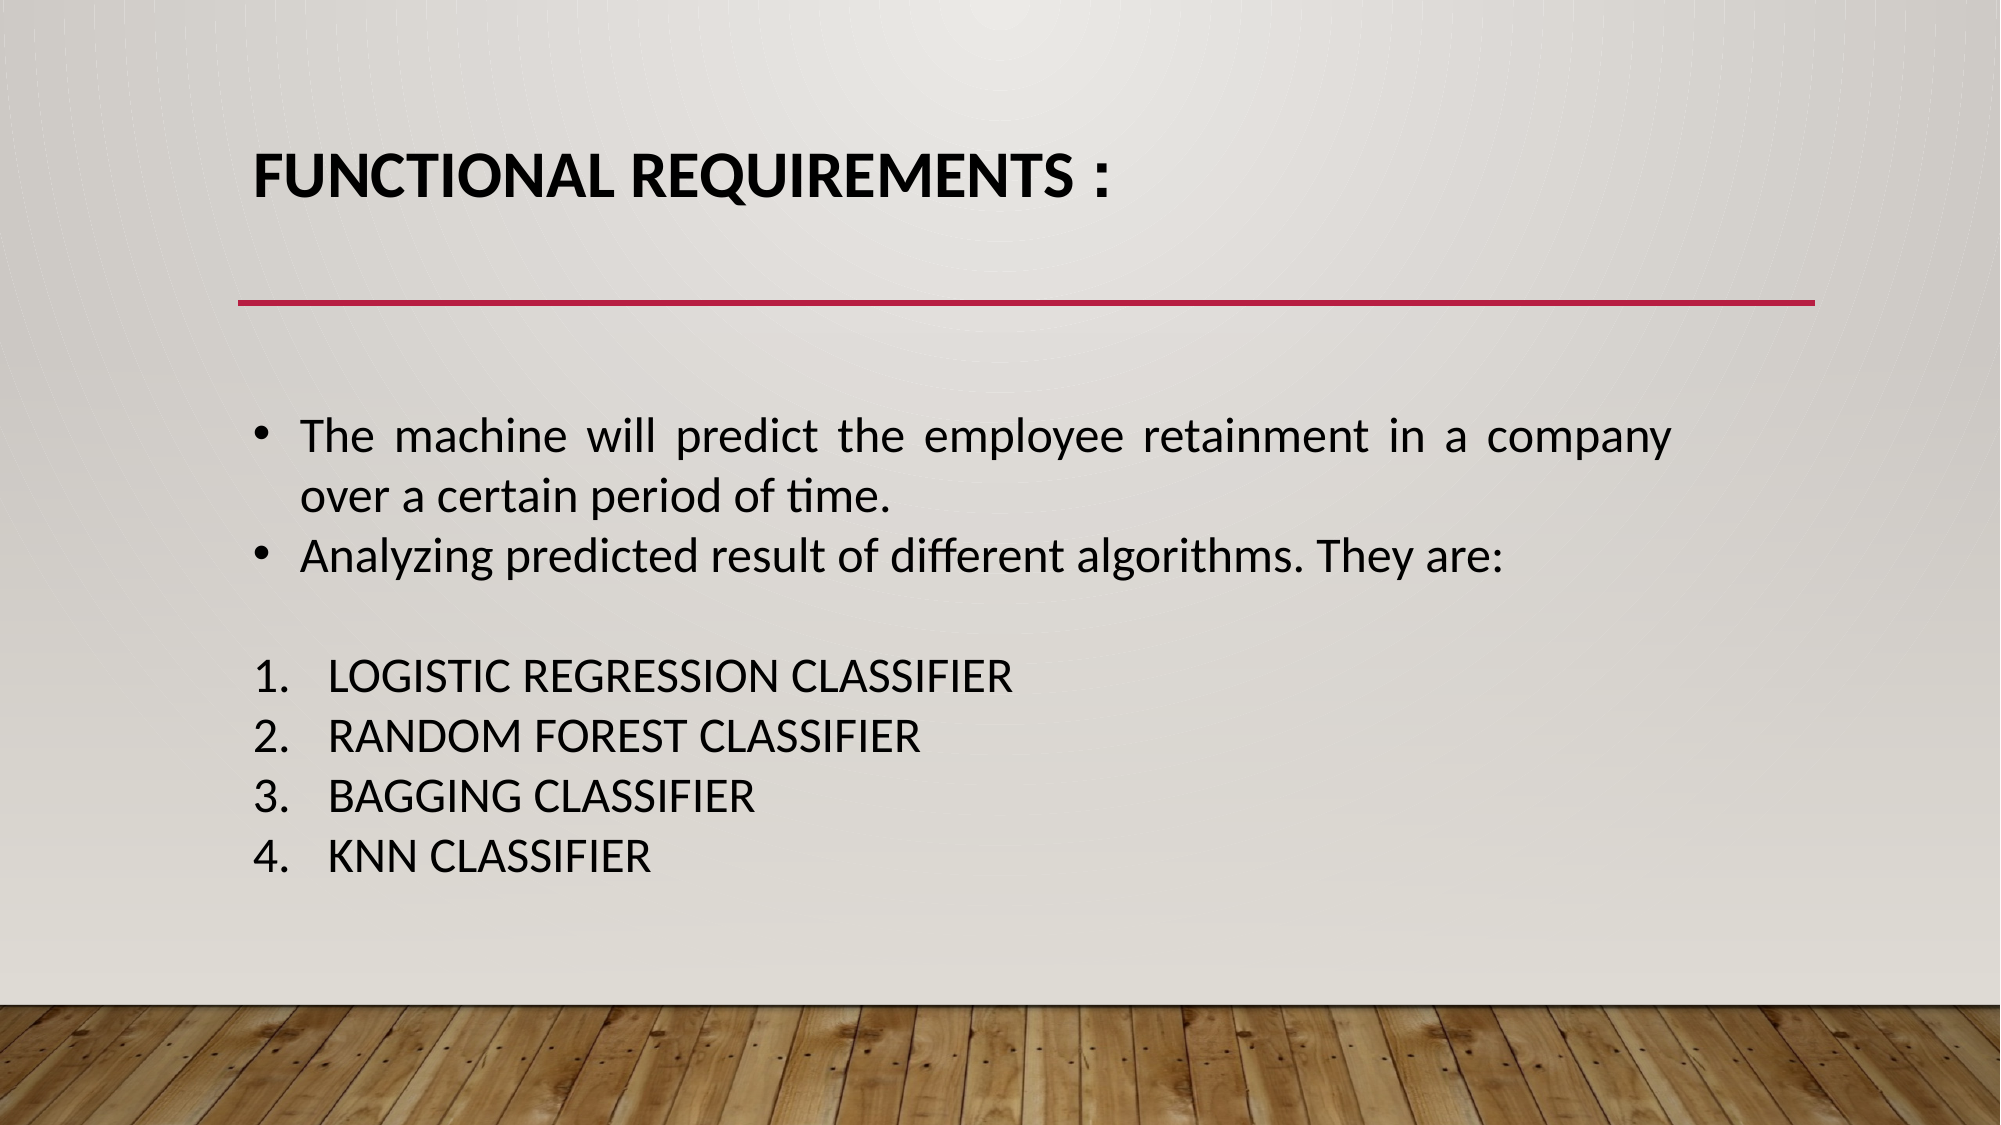

# Functional requirements :

The machine will predict the employee retainment in a company over a certain period of time.
Analyzing predicted result of different algorithms. They are:

LOGISTIC REGRESSION CLASSIFIER
RANDOM FOREST CLASSIFIER
BAGGING CLASSIFIER
KNN CLASSIFIER